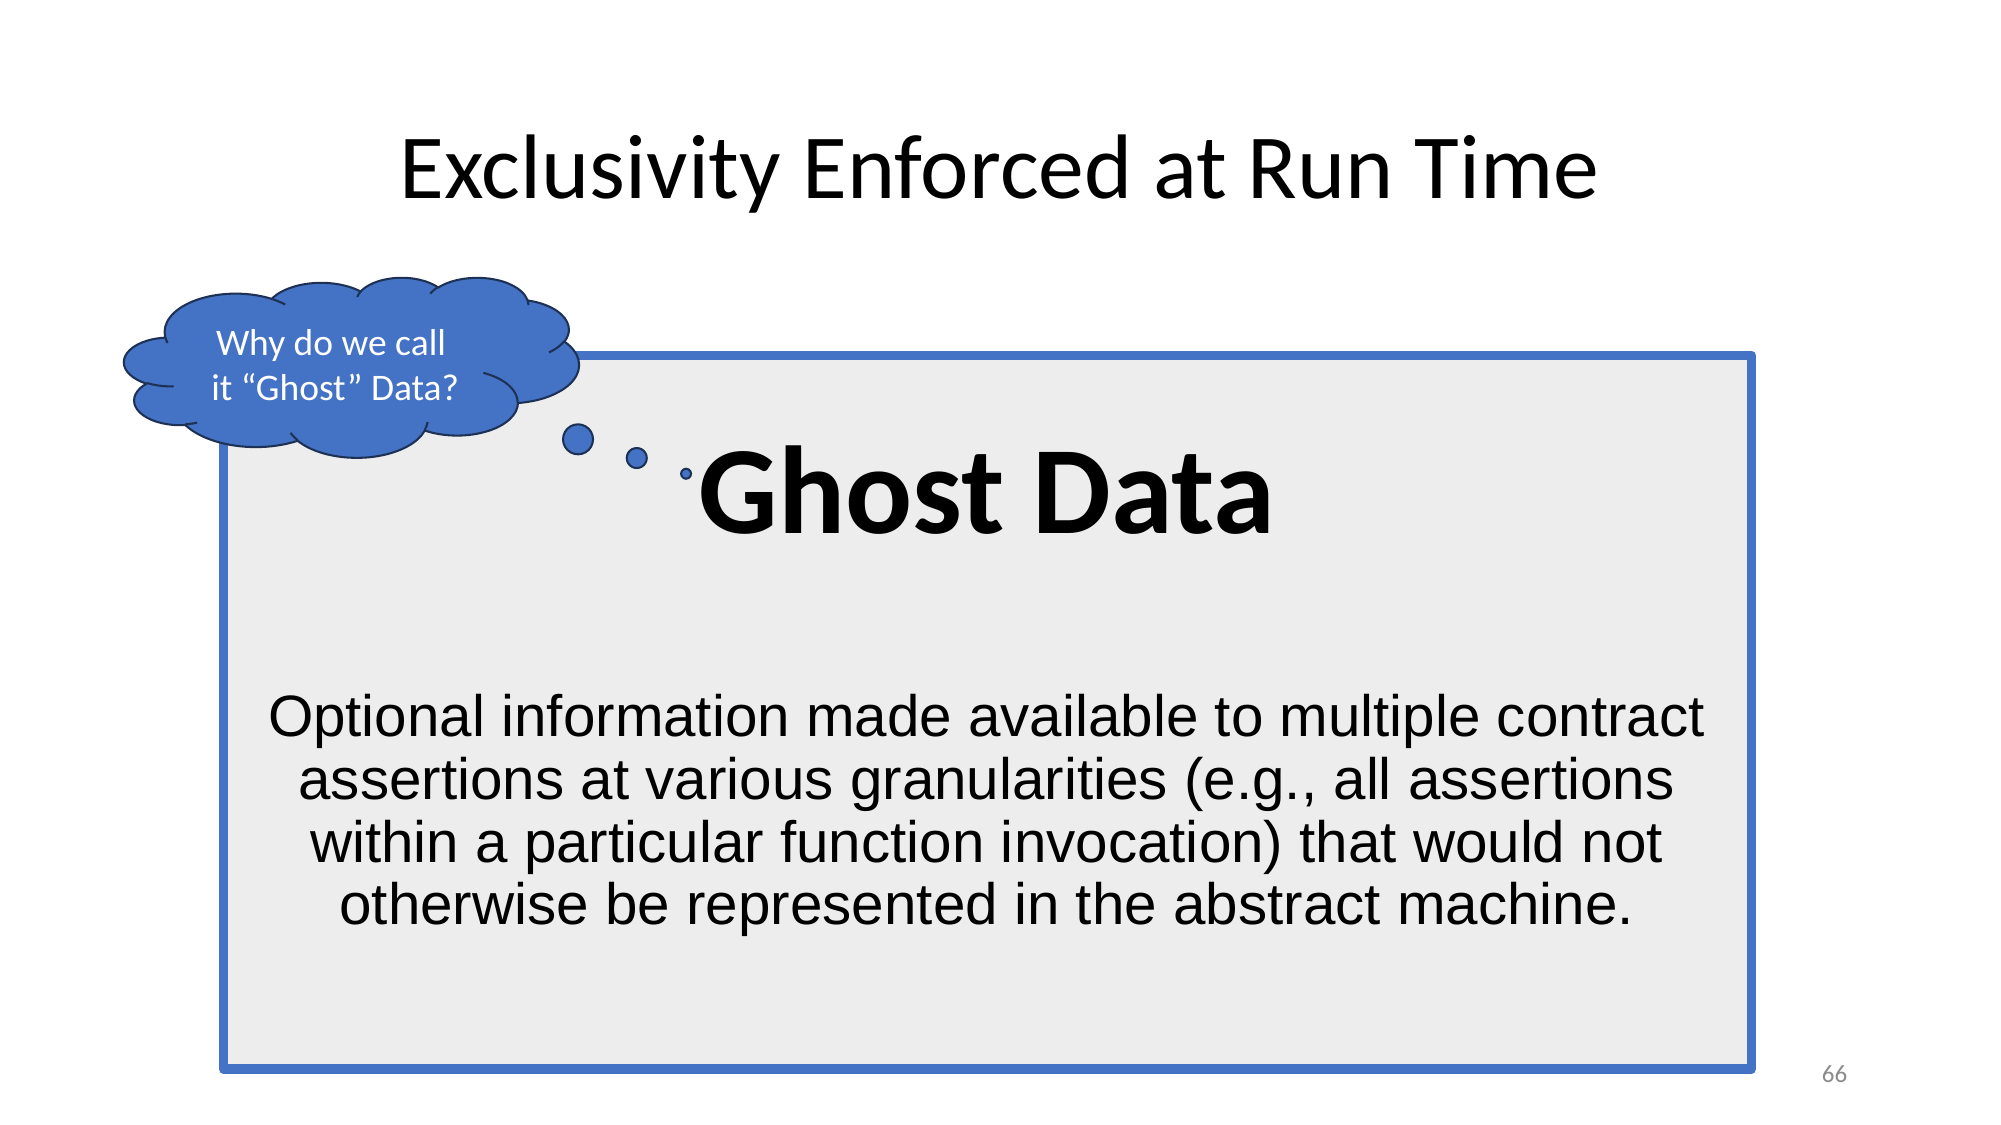

# Exclusivity Enforced at Run Time
Why do we call
it “Ghost” Data?
Ghost Data
Optional information made available to multiple contract assertions at various granularities (e.g., all assertions within a particular function invocation) that would not otherwise be represented in the abstract machine.
66